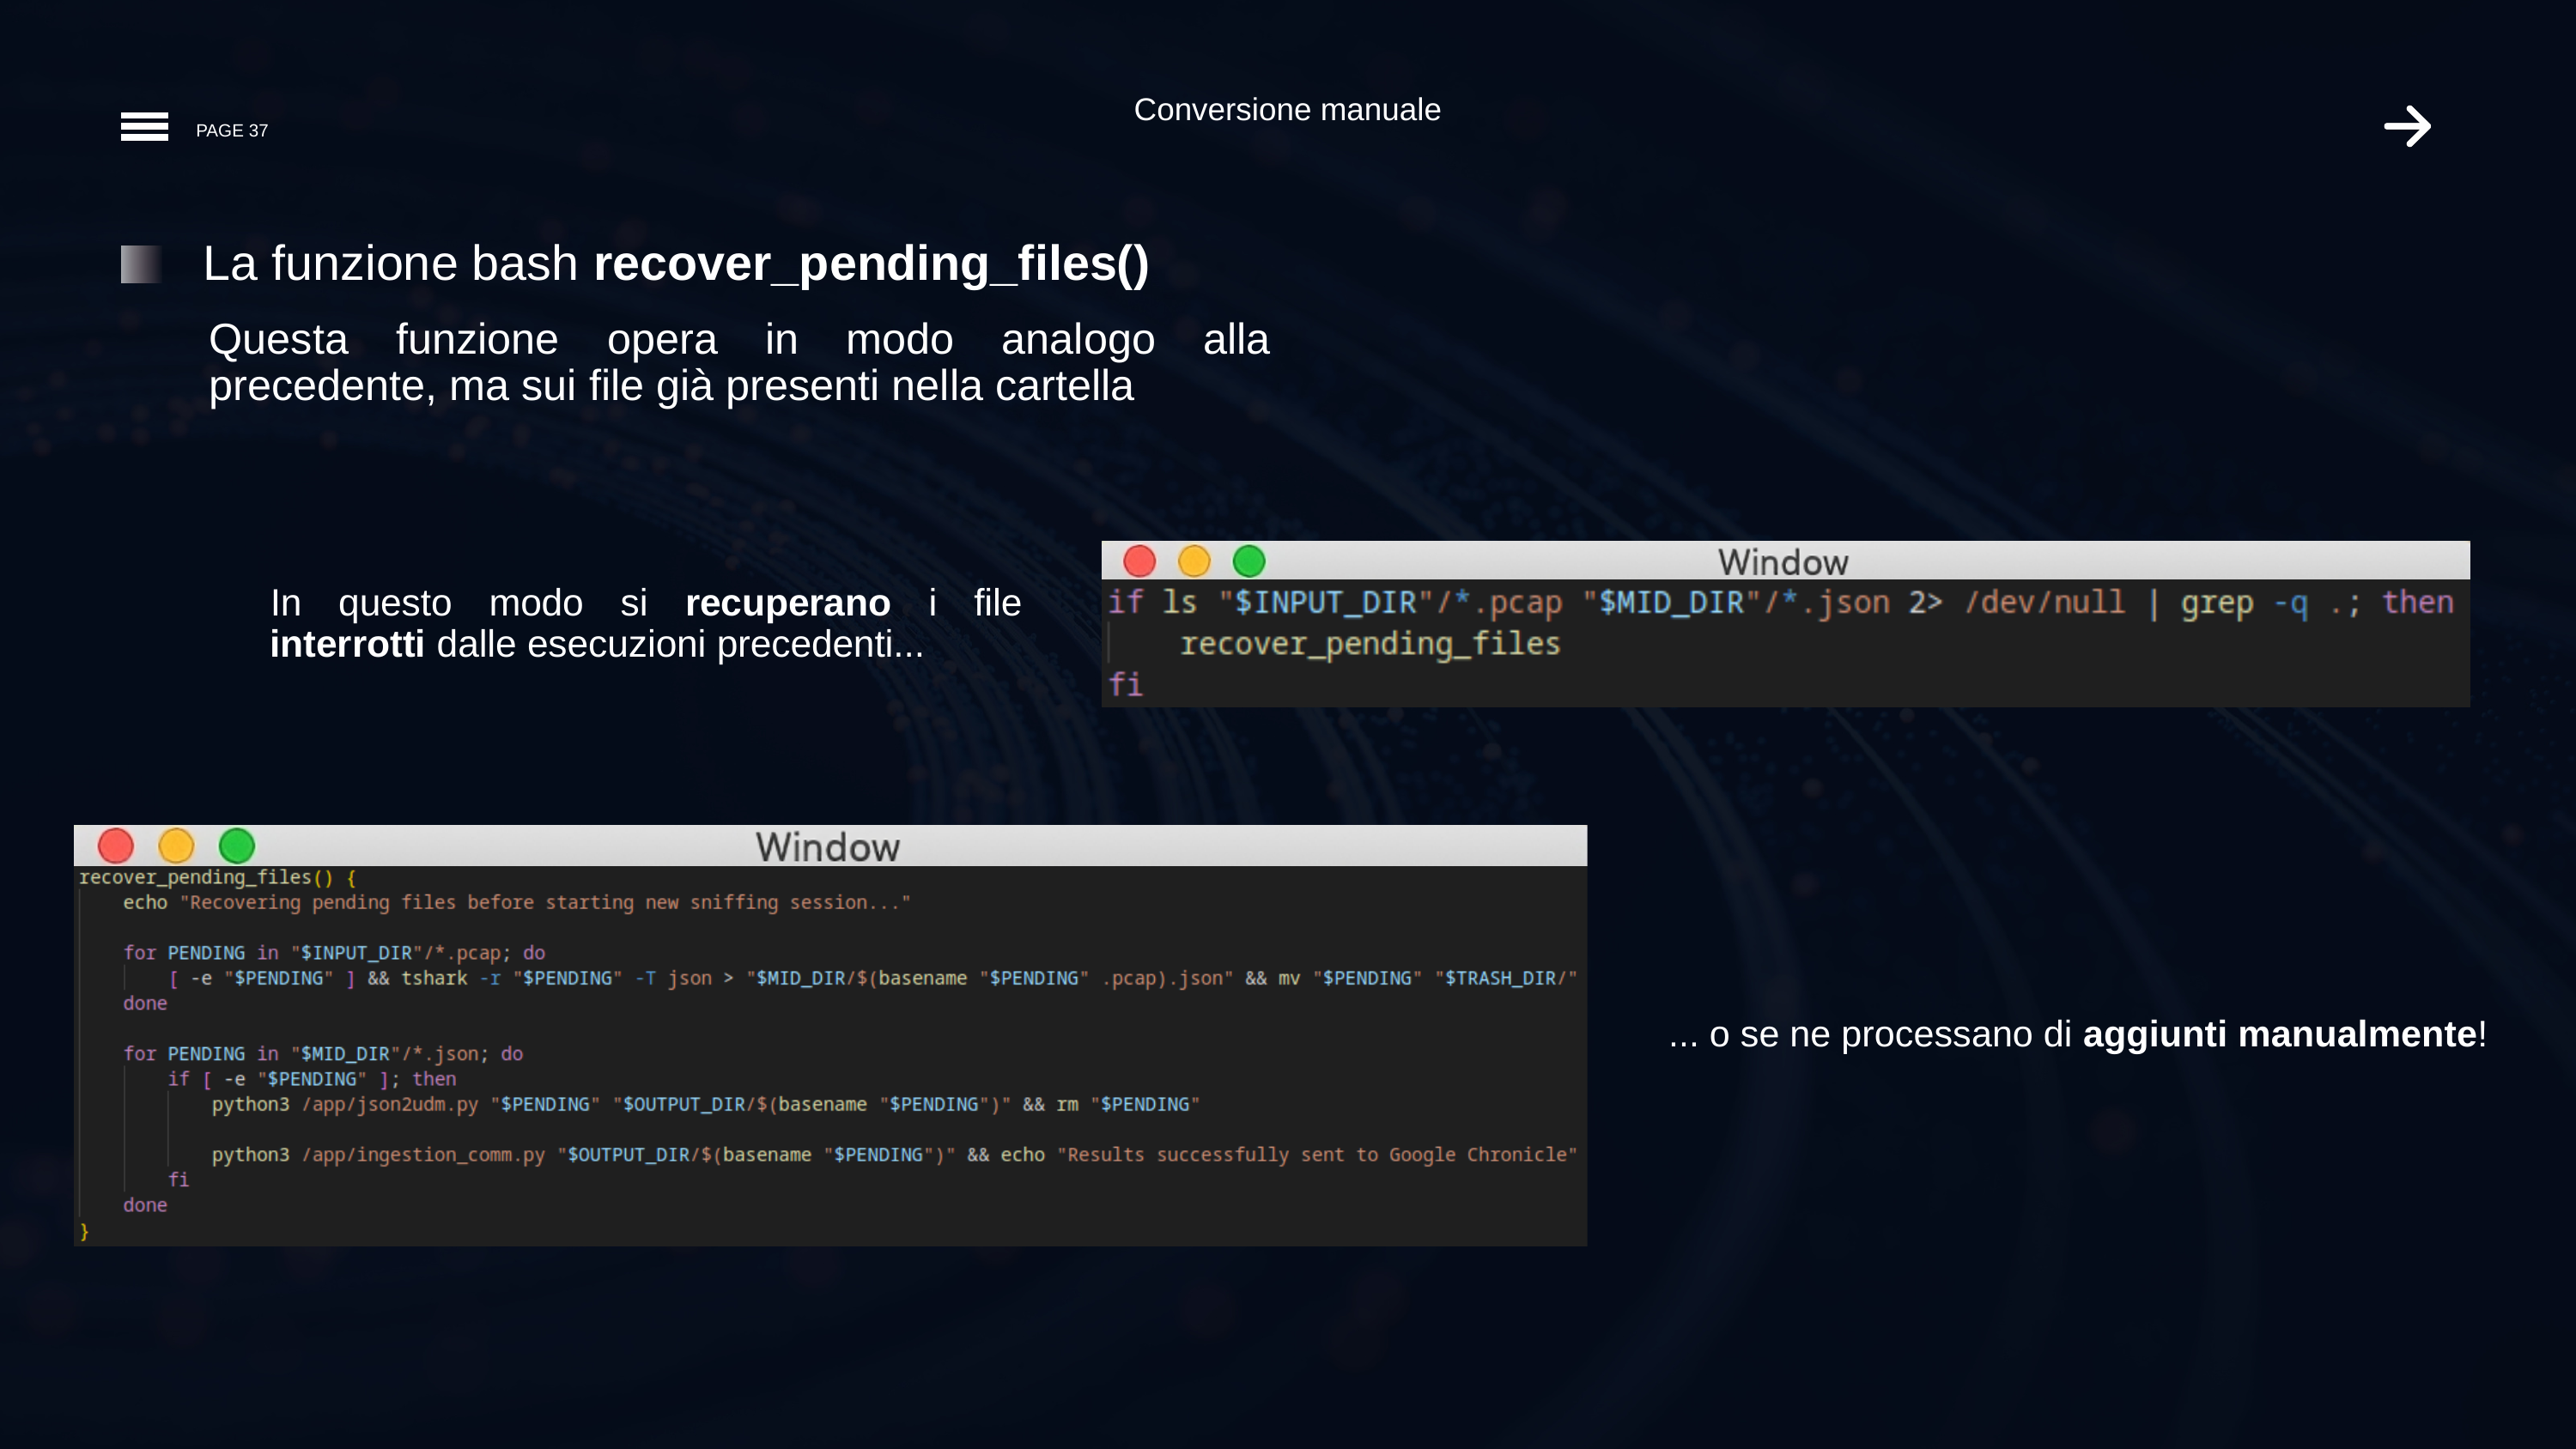

Conversione manuale

PAGE 37
La funzione bash recover_pending_files()

Questa funzione opera in modo analogo alla precedente, ma sui file già presenti nella cartella

In questo modo si recuperano i file interrotti dalle esecuzioni precedenti...

... o se ne processano di aggiunti manualmente!